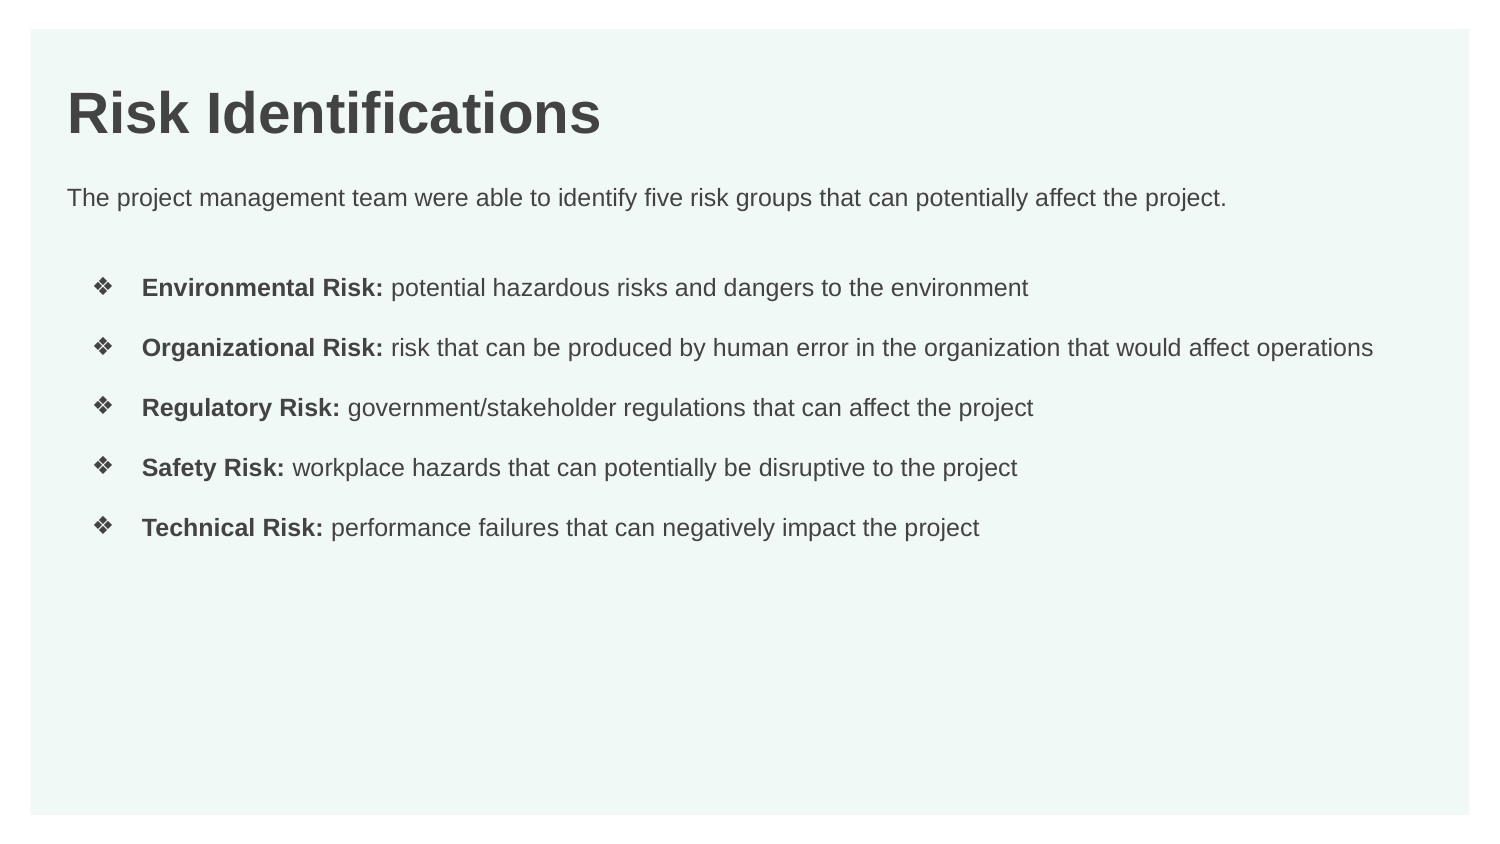

# Risk Identifications
The project management team were able to identify five risk groups that can potentially affect the project.

Environmental Risk: potential hazardous risks and dangers to the environment

Organizational Risk: risk that can be produced by human error in the organization that would affect operations

Regulatory Risk: government/stakeholder regulations that can affect the project

Safety Risk: workplace hazards that can potentially be disruptive to the project

Technical Risk: performance failures that can negatively impact the project